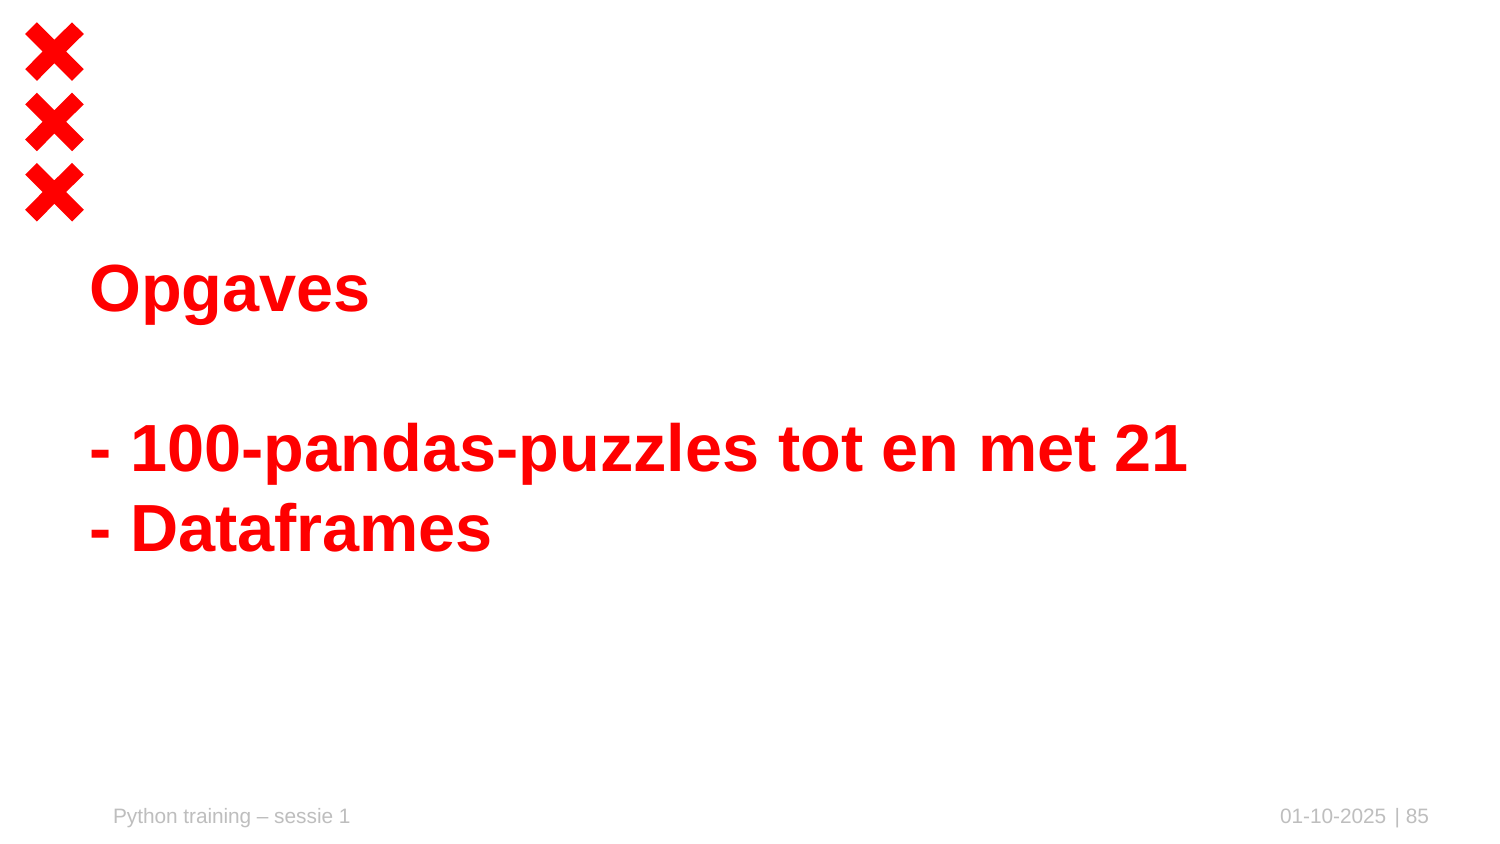

# Opgaves - 100-pandas-puzzles tot en met 21 - Dataframes
Python training – sessie 1
01-10-2025
| 85